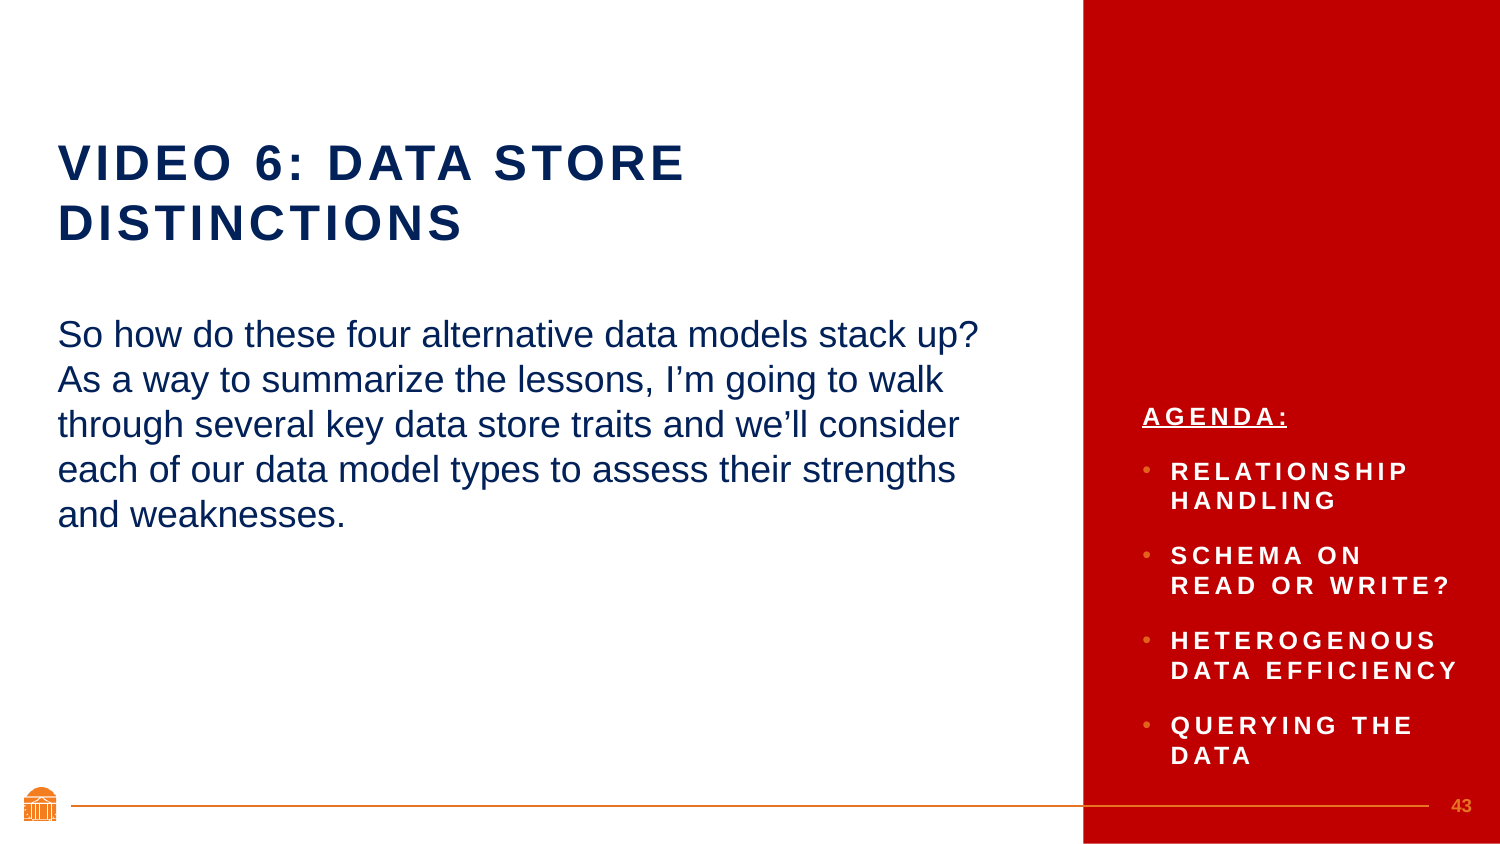

# Video 6: Data Store Distinctions
Agenda:
Relationship Handling
Schema on Read or Write?
Heterogenous Data Efficiency
Querying the Data
So how do these four alternative data models stack up? As a way to summarize the lessons, I’m going to walk through several key data store traits and we’ll consider each of our data model types to assess their strengths and weaknesses.